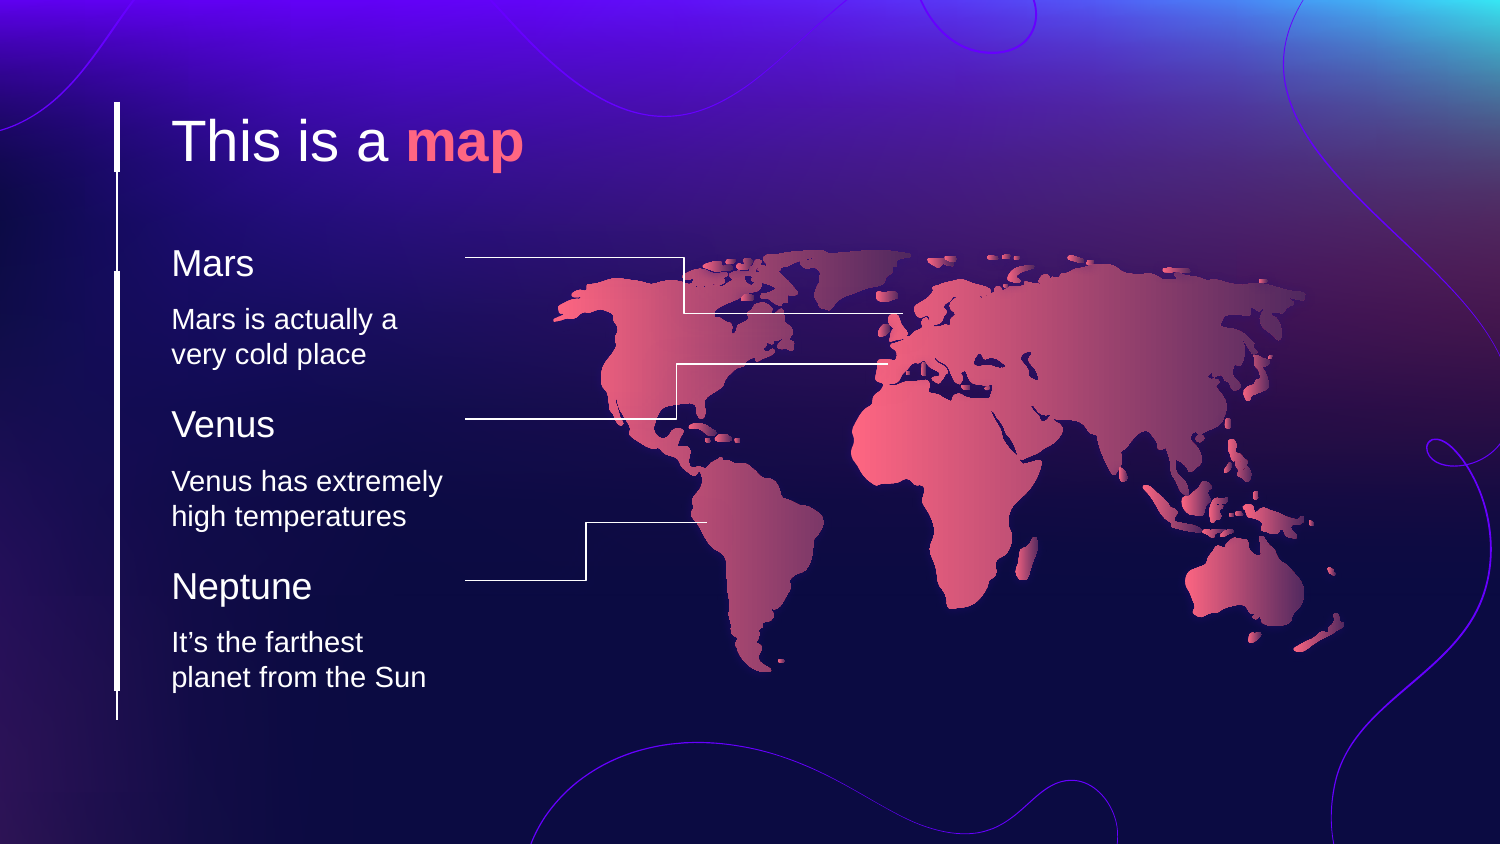

# This is a map
Mars

Mars is actually a very cold place
Venus
Venus has extremely high temperatures
Neptune
It’s the farthest planet from the Sun